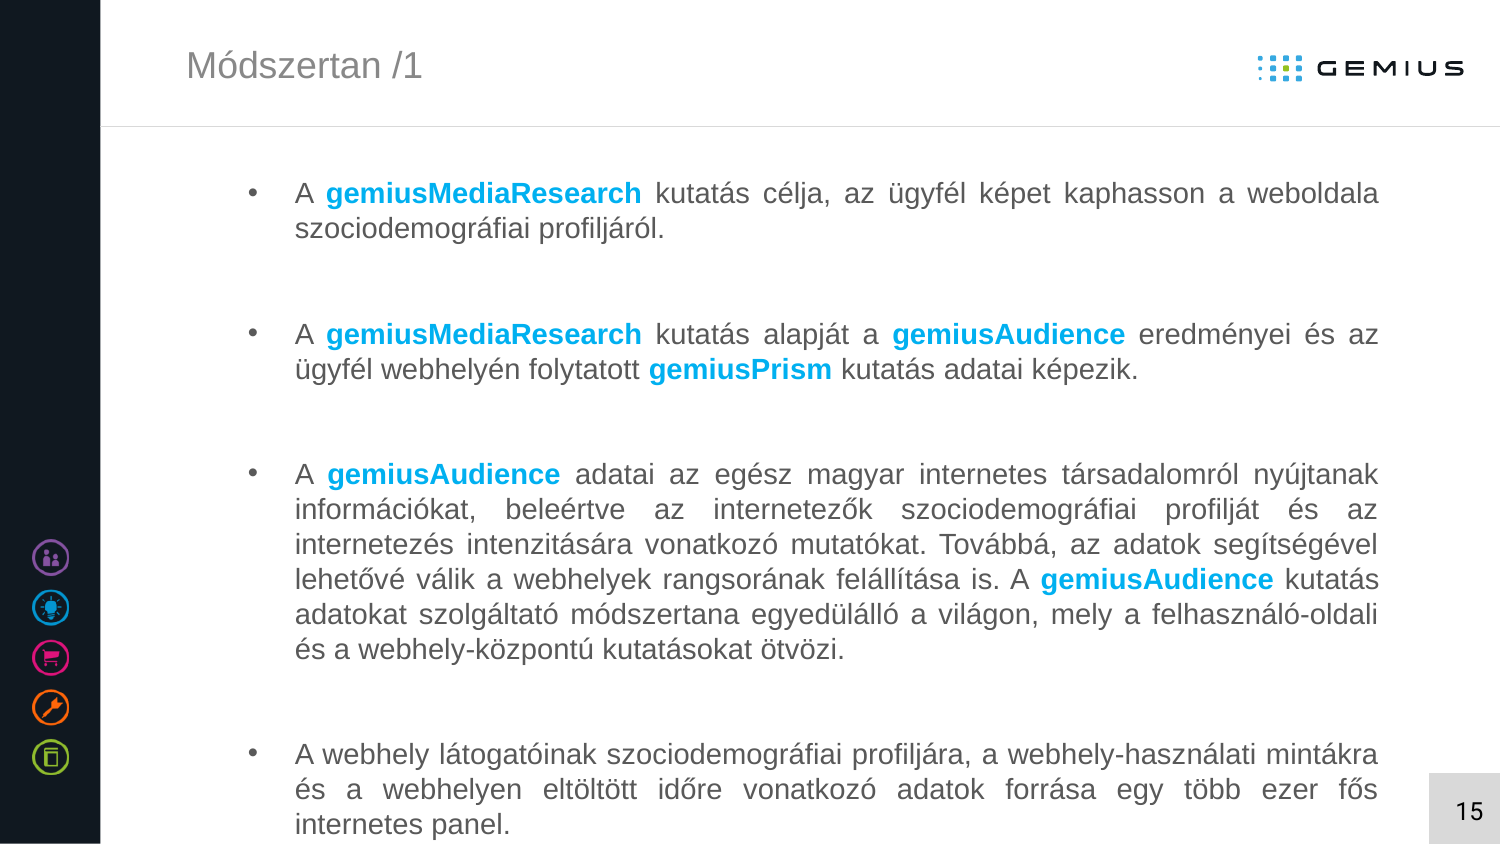

# Módszertan /1
A gemiusMediaResearch kutatás célja, az ügyfél képet kaphasson a weboldala szociodemográfiai profiljáról.

A gemiusMediaResearch kutatás alapját a gemiusAudience eredményei és az ügyfél webhelyén folytatott gemiusPrism kutatás adatai képezik.

A gemiusAudience adatai az egész magyar internetes társadalomról nyújtanak információkat, beleértve az internetezők szociodemográfiai profilját és az internetezés intenzitására vonatkozó mutatókat. Továbbá, az adatok segítségével lehetővé válik a webhelyek rangsorának felállítása is. A gemiusAudience kutatás adatokat szolgáltató módszertana egyedülálló a világon, mely a felhasználó-oldali és a webhely-központú kutatásokat ötvözi.

A webhely látogatóinak szociodemográfiai profiljára, a webhely-használati mintákra és a webhelyen eltöltött időre vonatkozó adatok forrása egy több ezer fős internetes panel.